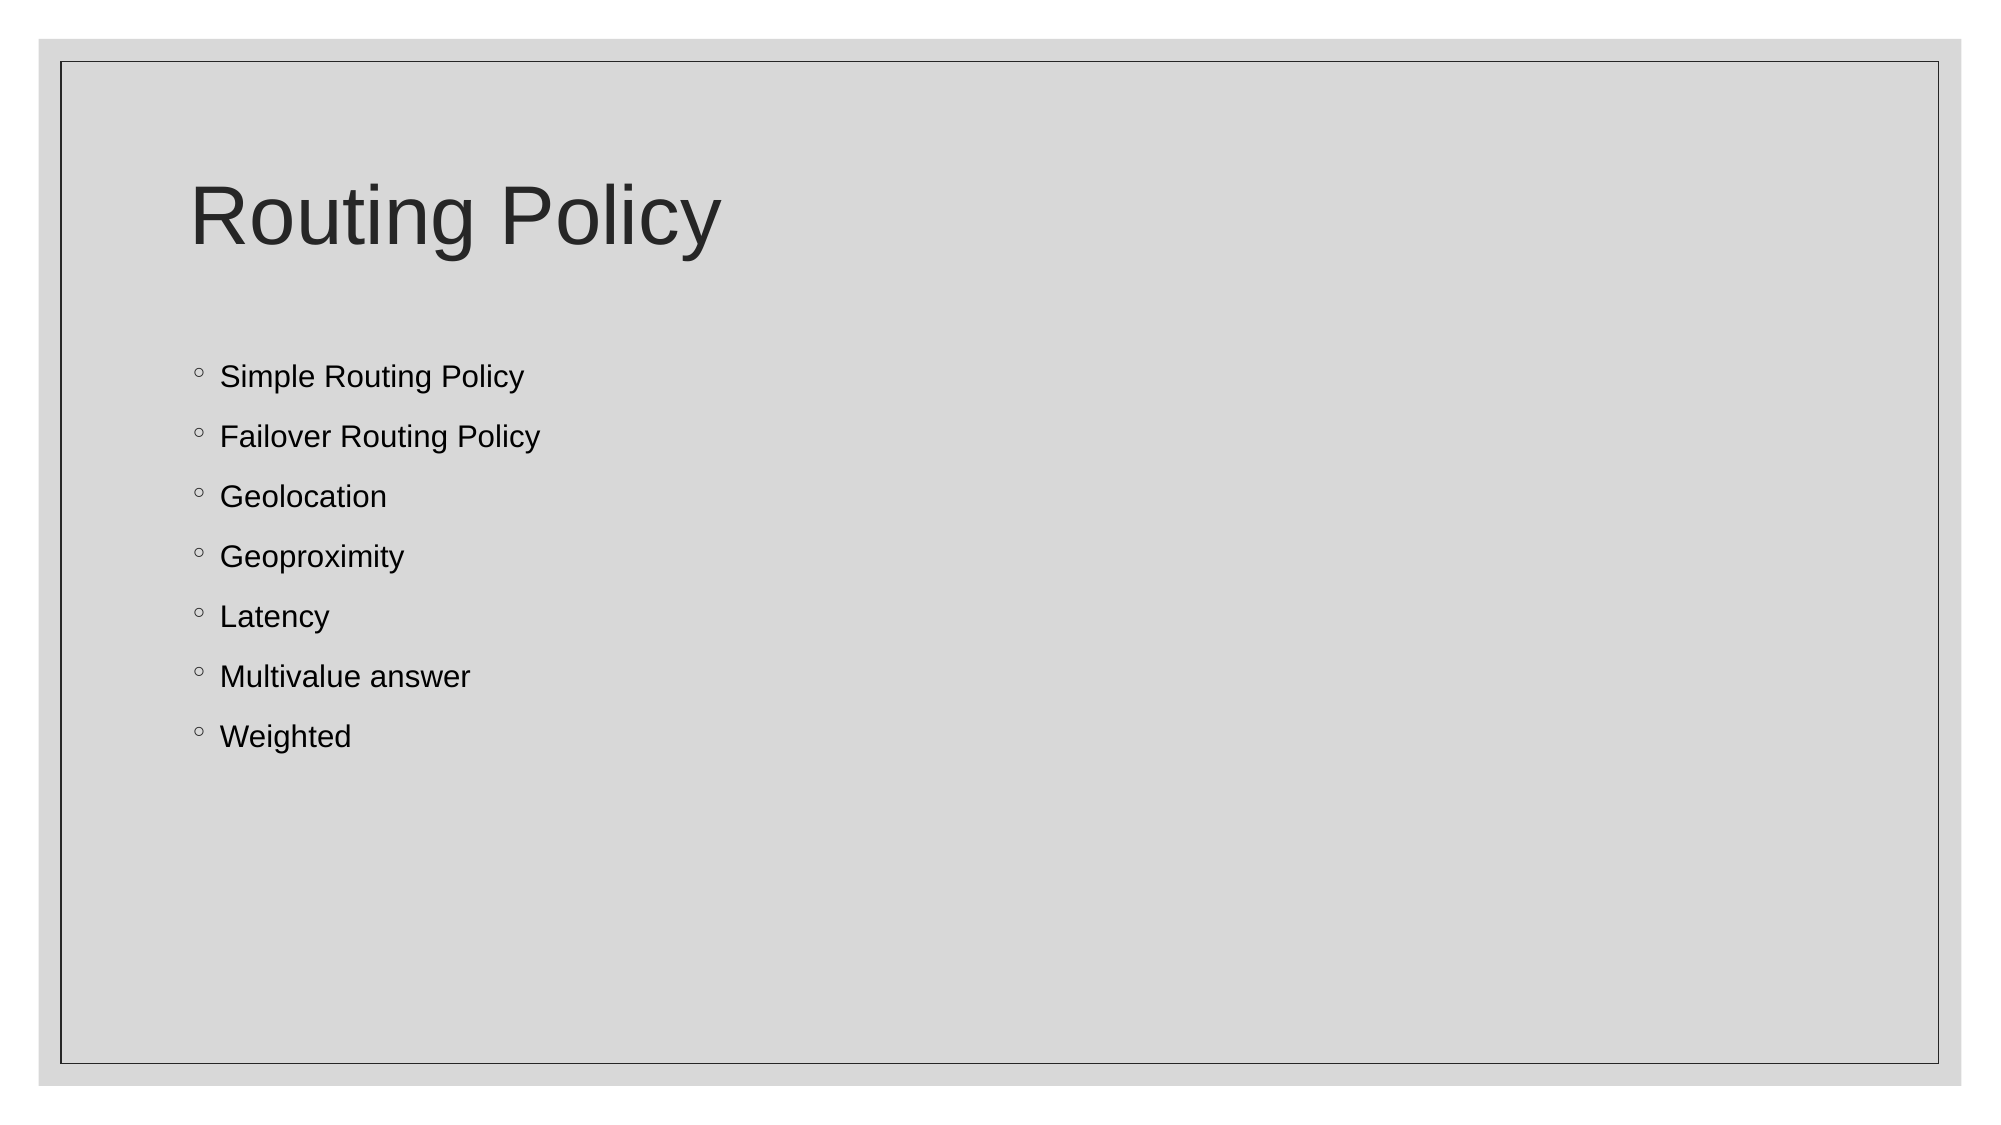

# Routing Policy
Simple Routing Policy
Failover Routing Policy
Geolocation
Geoproximity
Latency
Multivalue answer
Weighted